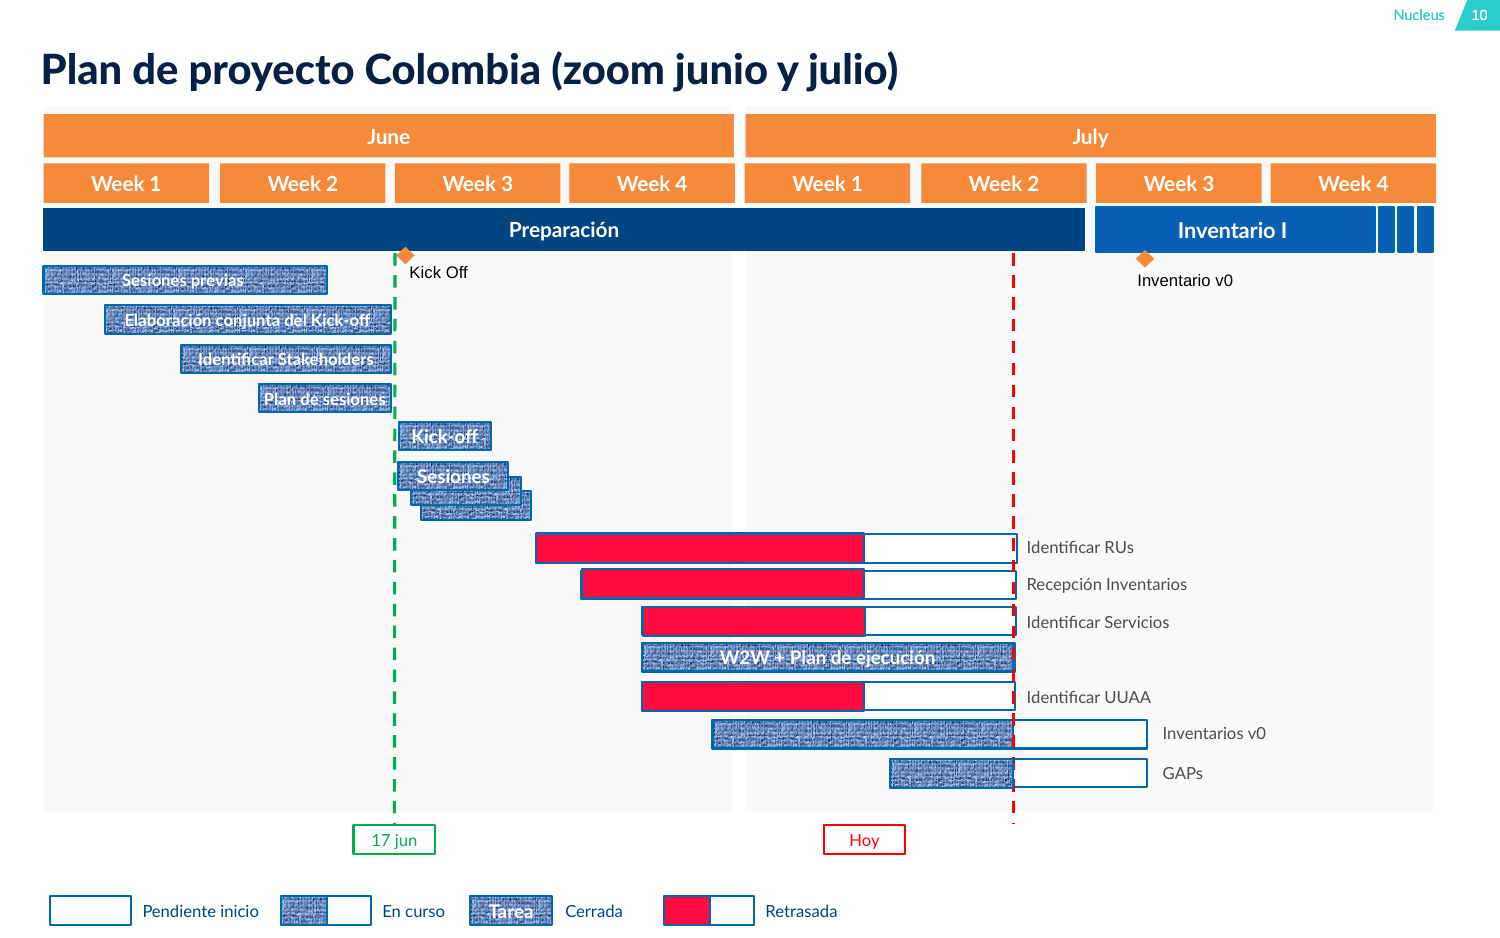

Plan de proyecto Colombia (zoom junio y julio)

June
July
Week 1
Week 2
Week 3
Week 4
Week 1
Week 2
Week 3
Week 4
Inventario I

Preparación

Kick Off
Inventario v0
Sesiones previas
Elaboración conjunta del Kick-off
Identificar Stakeholders
Plan de sesiones
Kick-off
Sesiones

Identificar RUs

Recepción Inventarios

Identificar Servicios
W2W + Plan de ejecución

Identificar UUAA

Inventarios v0

GAPs

17 jun
Hoy
Pendiente inicio
En curso
Cerrada
Retrasada

Tarea